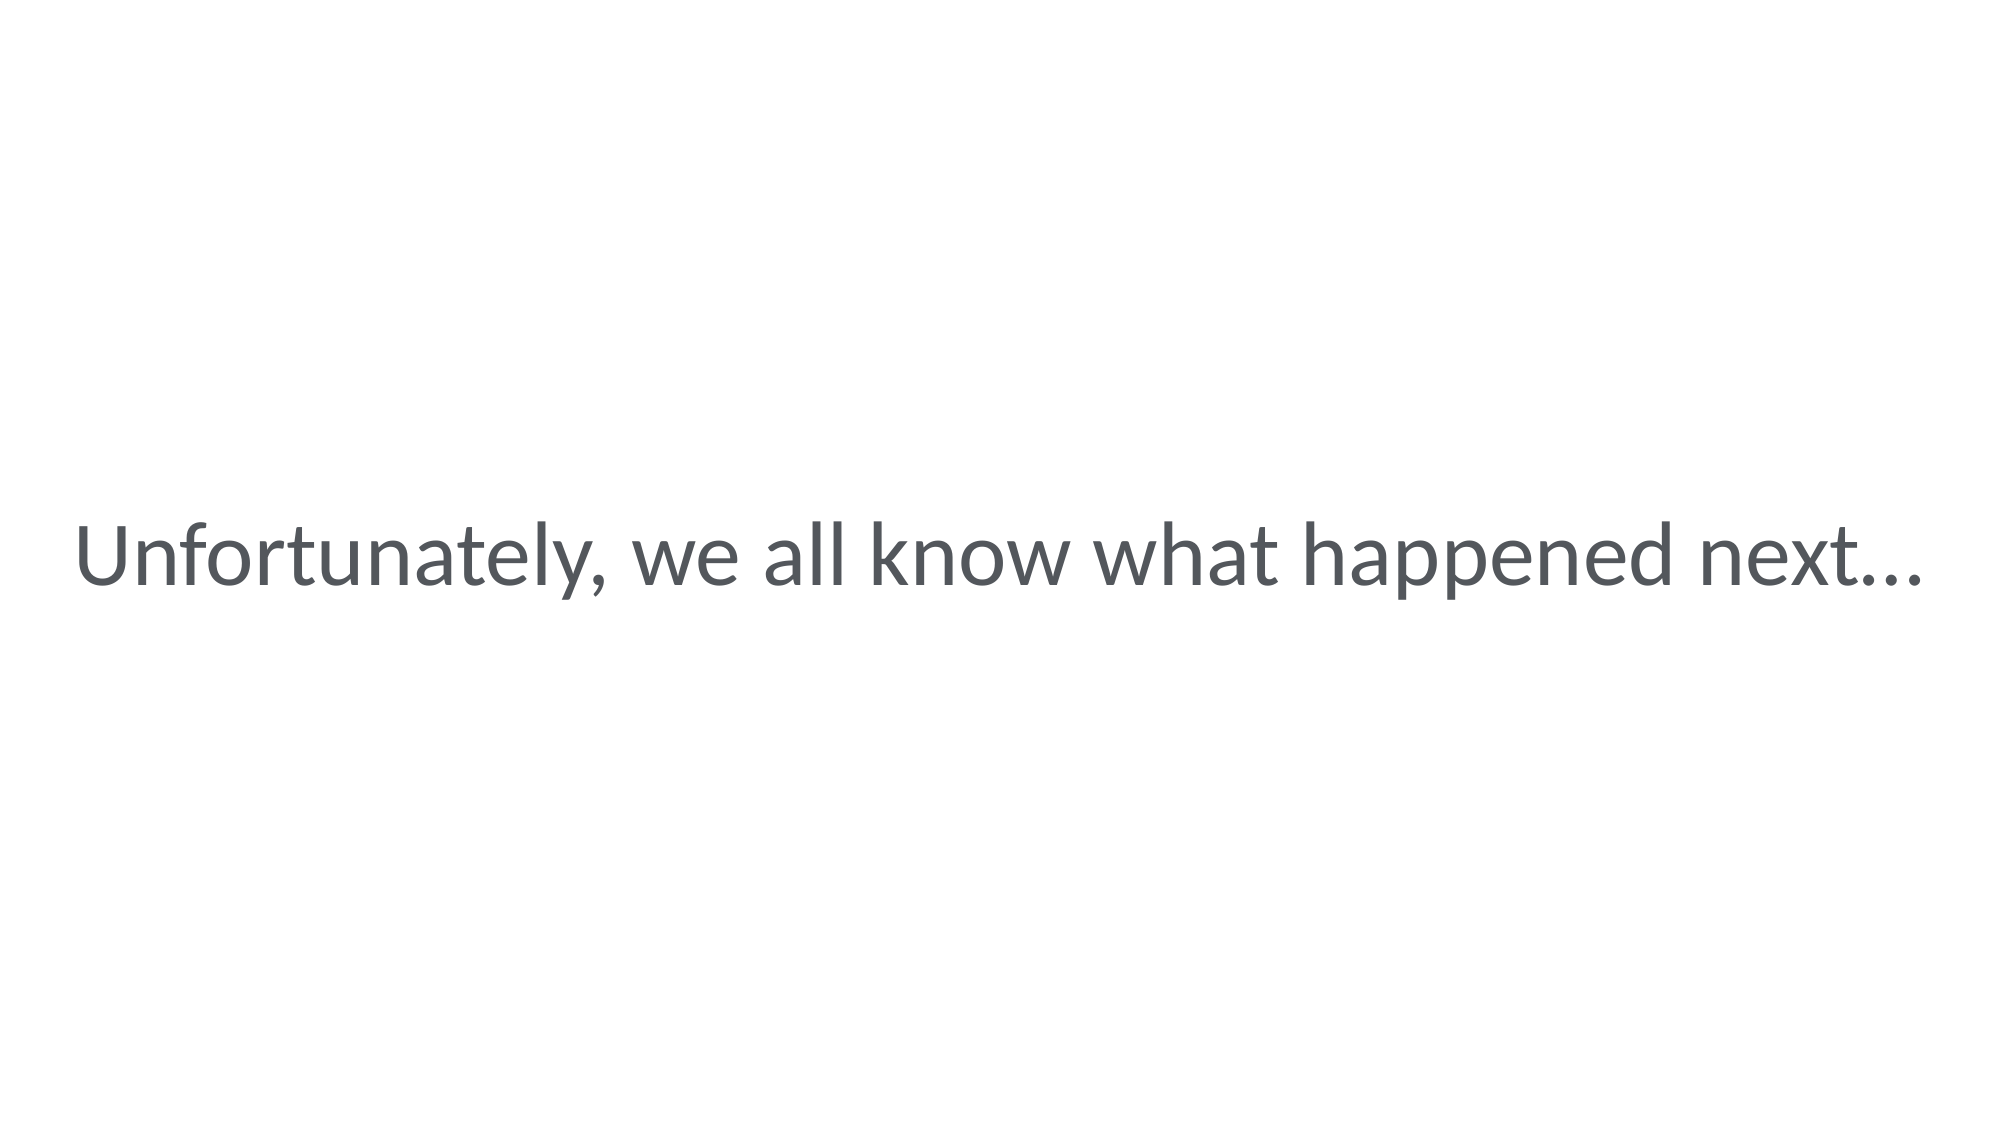

Unfortunately, we all know what happened next…